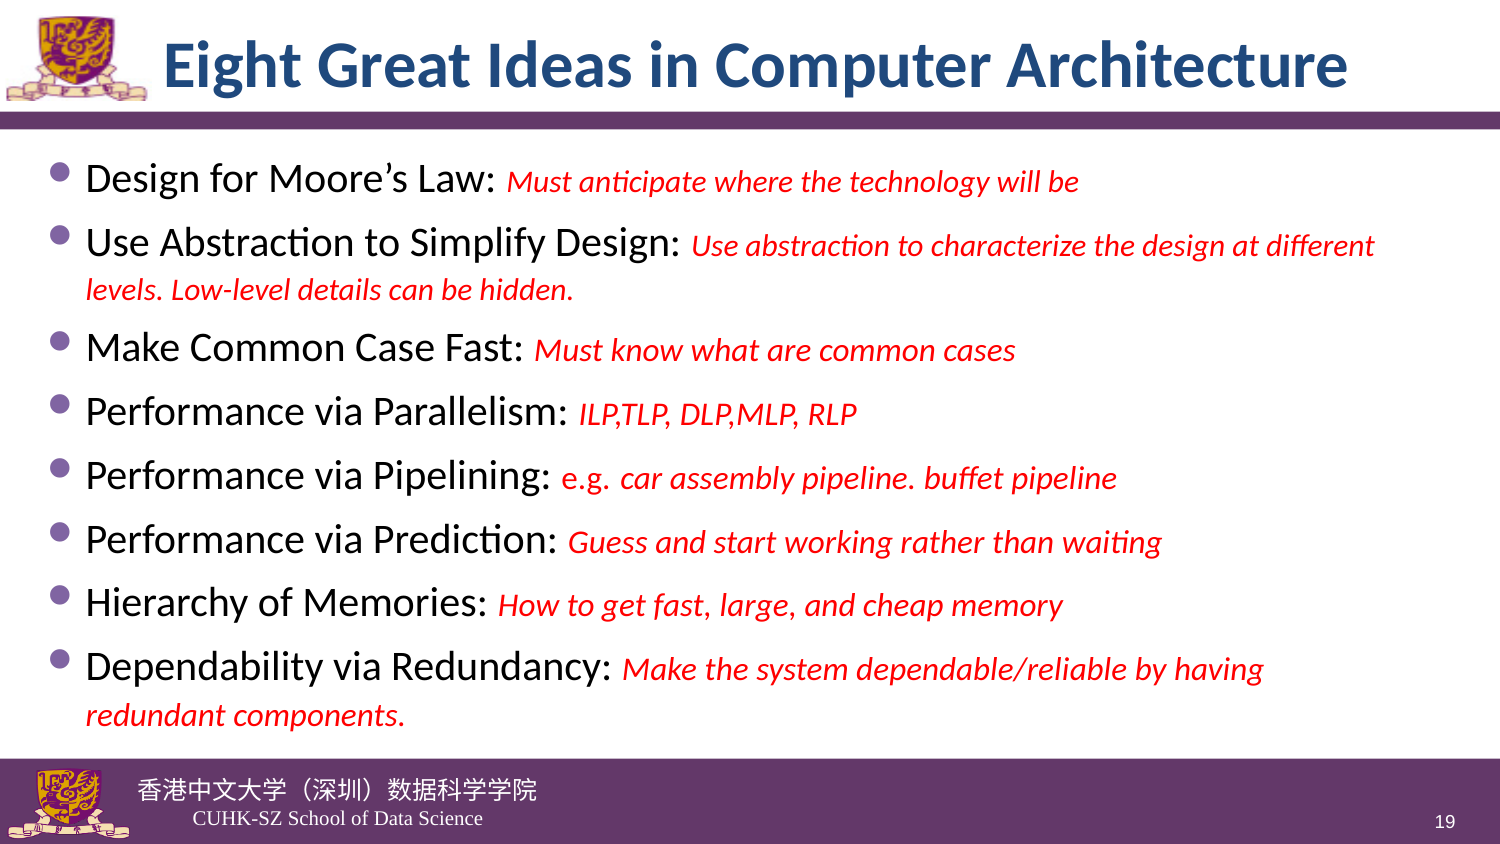

# Eight Great Ideas in Computer Architecture
Design for Moore’s Law: Must anticipate where the technology will be
Use Abstraction to Simplify Design: Use abstraction to characterize the design at different levels. Low-level details can be hidden.
Make Common Case Fast: Must know what are common cases
Performance via Parallelism: ILP,TLP, DLP,MLP, RLP
Performance via Pipelining: e.g. car assembly pipeline. buffet pipeline
Performance via Prediction: Guess and start working rather than waiting
Hierarchy of Memories: How to get fast, large, and cheap memory
Dependability via Redundancy: Make the system dependable/reliable by having redundant components.

19